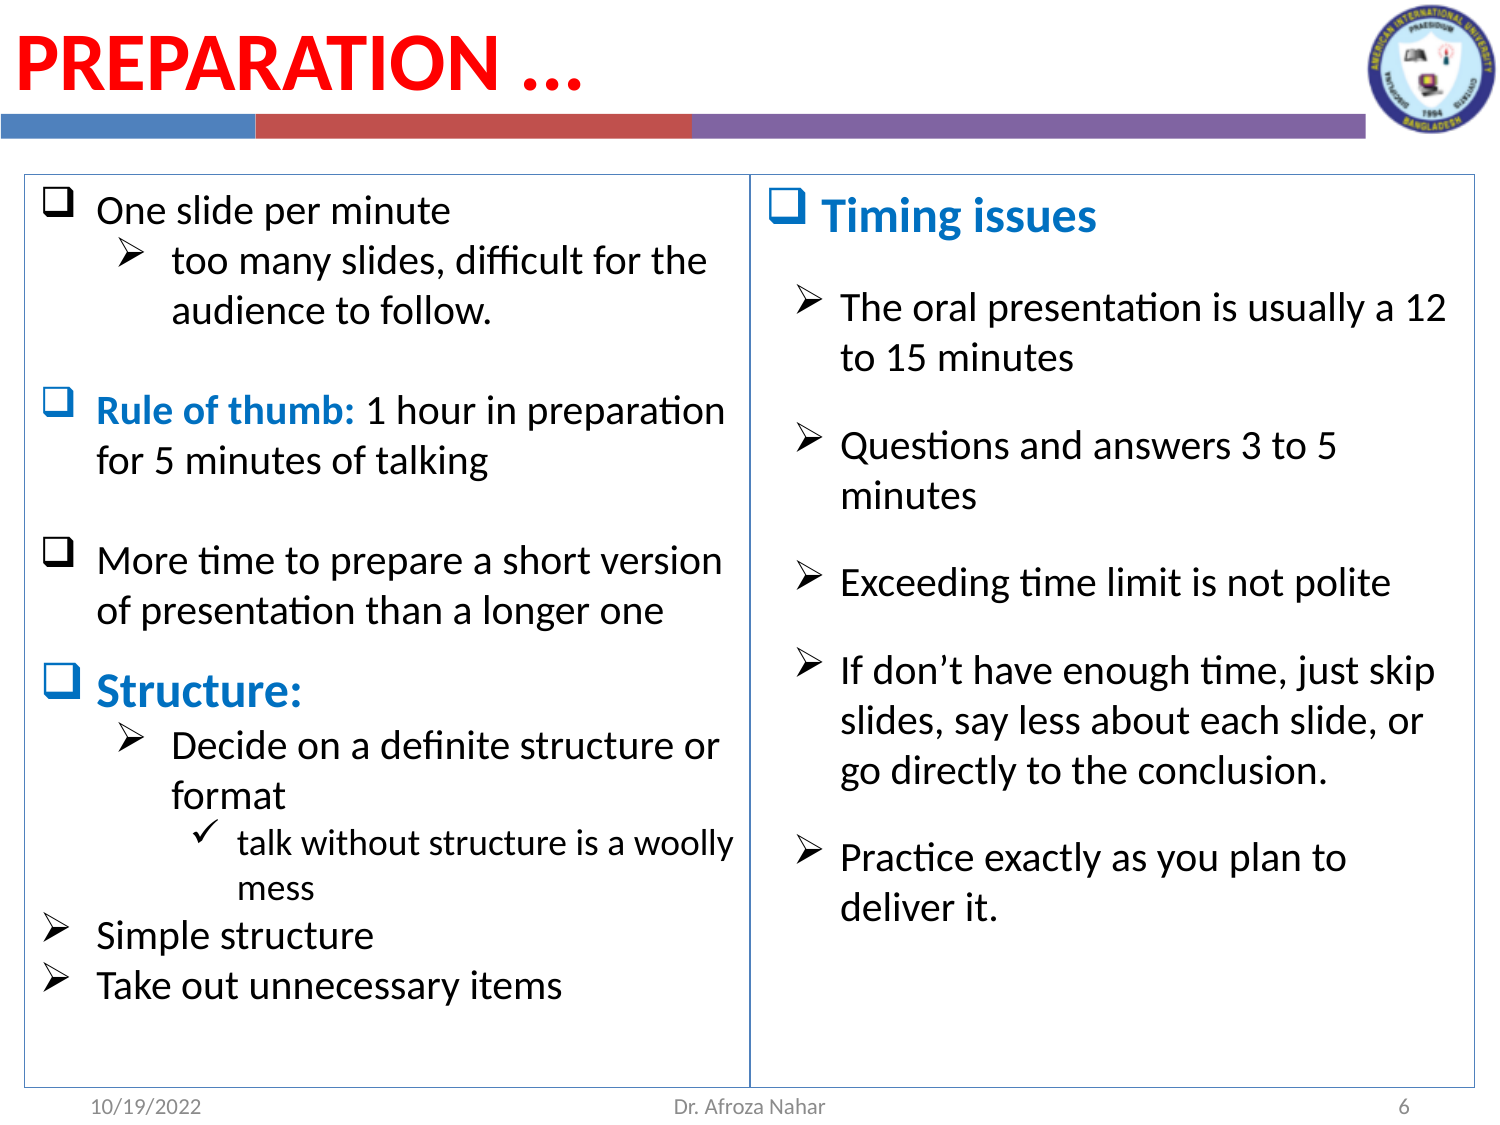

Preparation ...
One slide per minute
too many slides, difficult for the audience to follow.

Rule of thumb: 1 hour in preparation for 5 minutes of talking

More time to prepare a short version of presentation than a longer one
Structure:
Decide on a definite structure or format
talk without structure is a woolly mess
Simple structure
Take out unnecessary items

Timing issues
The oral presentation is usually a 12 to 15 minutes
Questions and answers 3 to 5 minutes
Exceeding time limit is not polite
If don’t have enough time, just skip slides, say less about each slide, or go directly to the conclusion.
Practice exactly as you plan to deliver it.

10/19/2022
Dr. Afroza Nahar
6